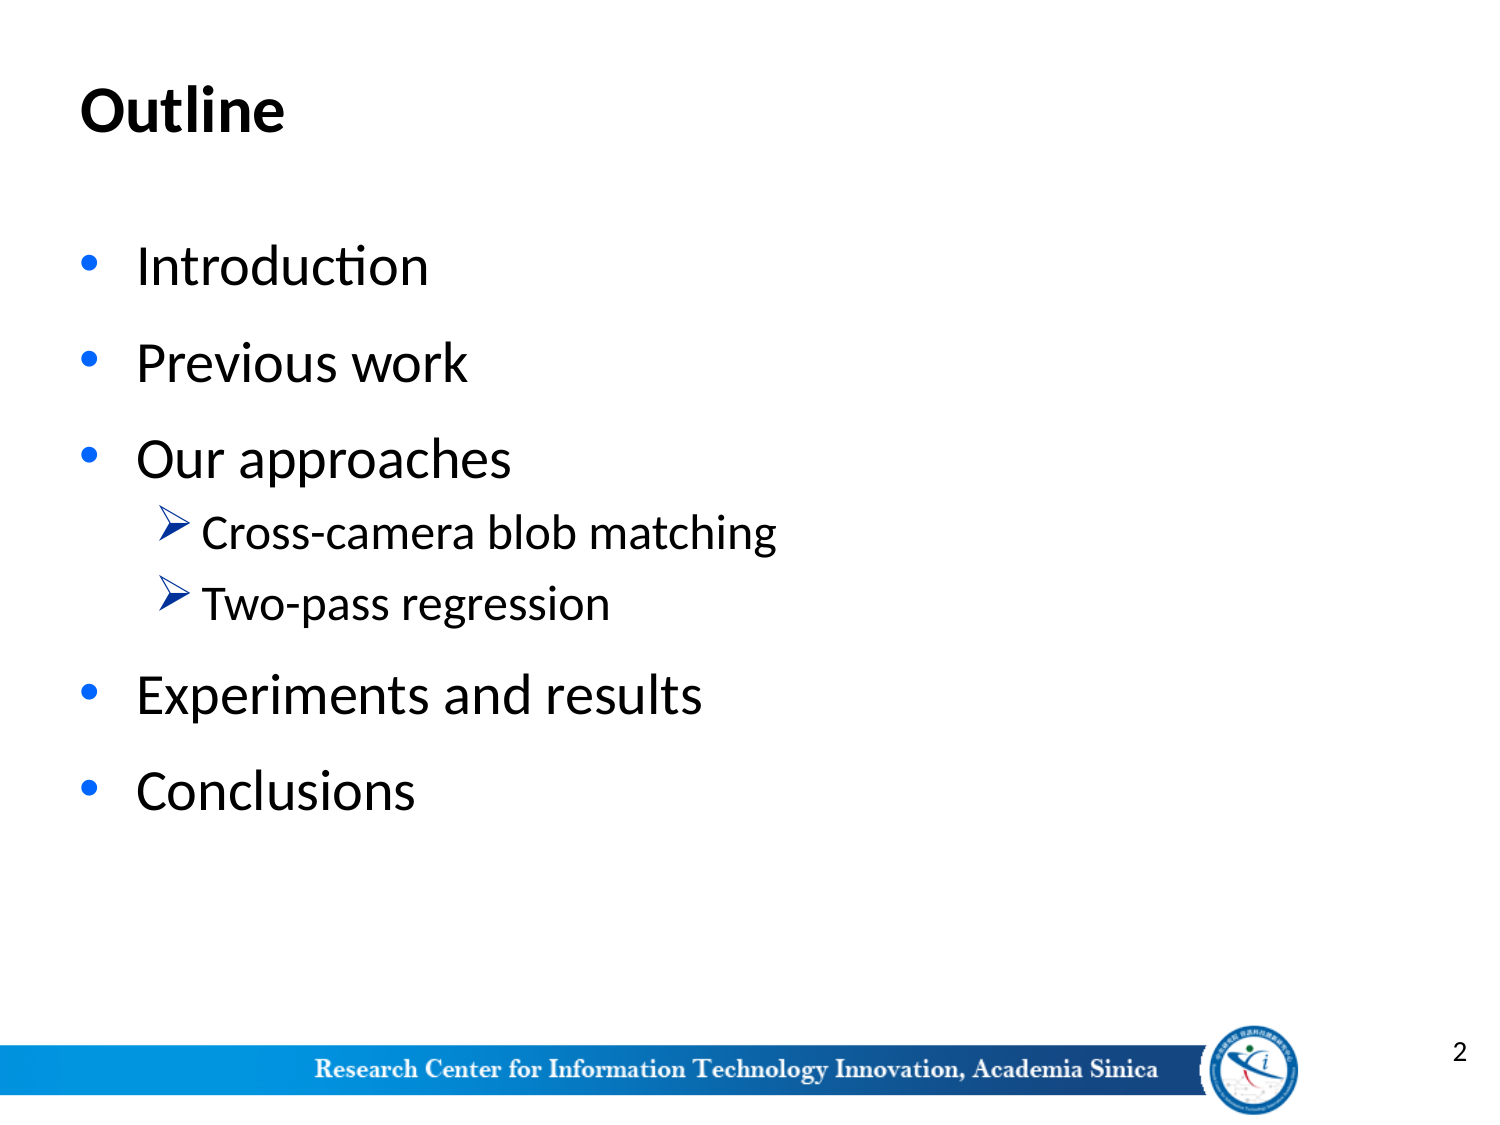

# Outline
Introduction

Previous work

Our approaches
Cross-camera blob matching
Two-pass regression

Experiments and results

Conclusions
2